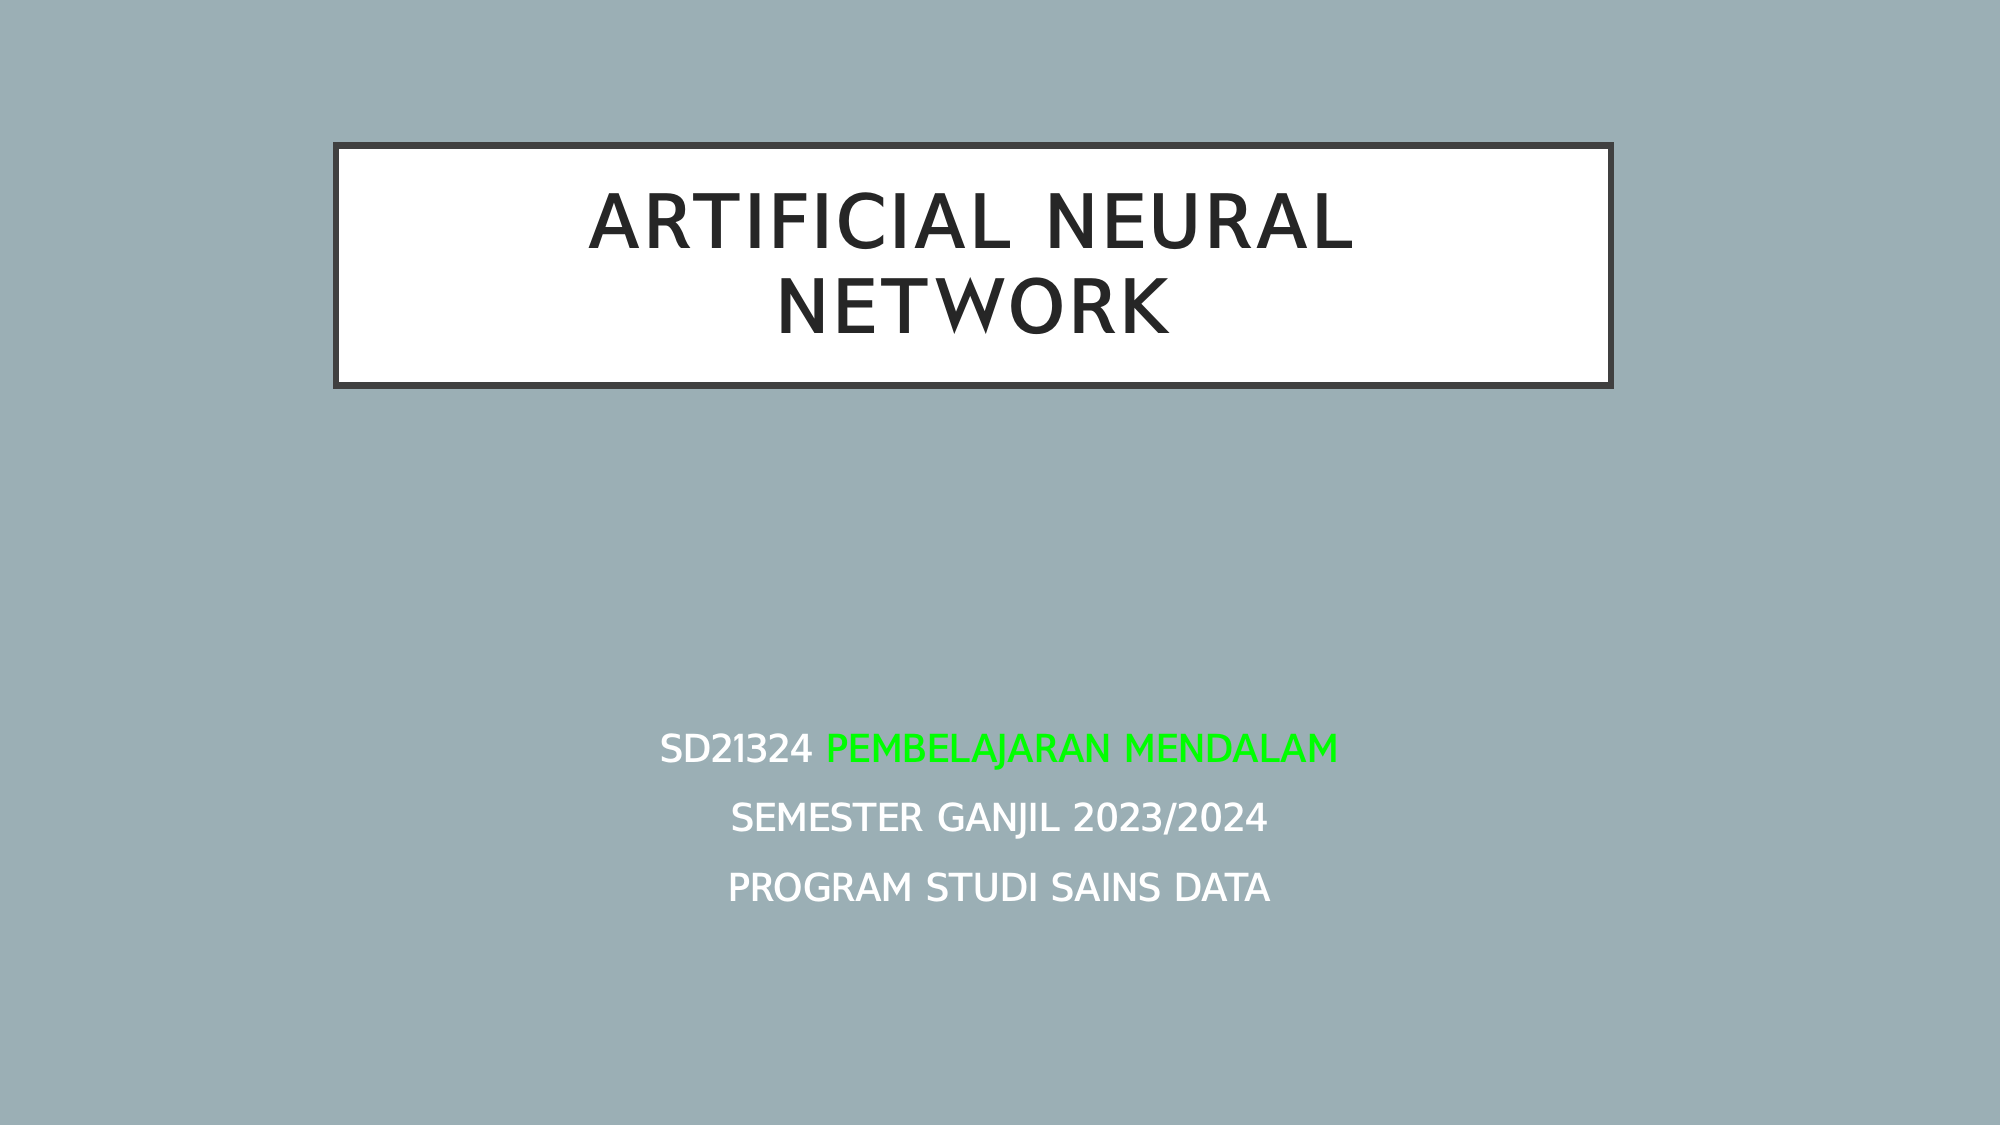

# Artificial neural netwoRk
SD21324 PEMBELAJARAN MENDALAM
SEMESTER GANJIL 2023/2024
PROGRAM STUDI SAINS DATA